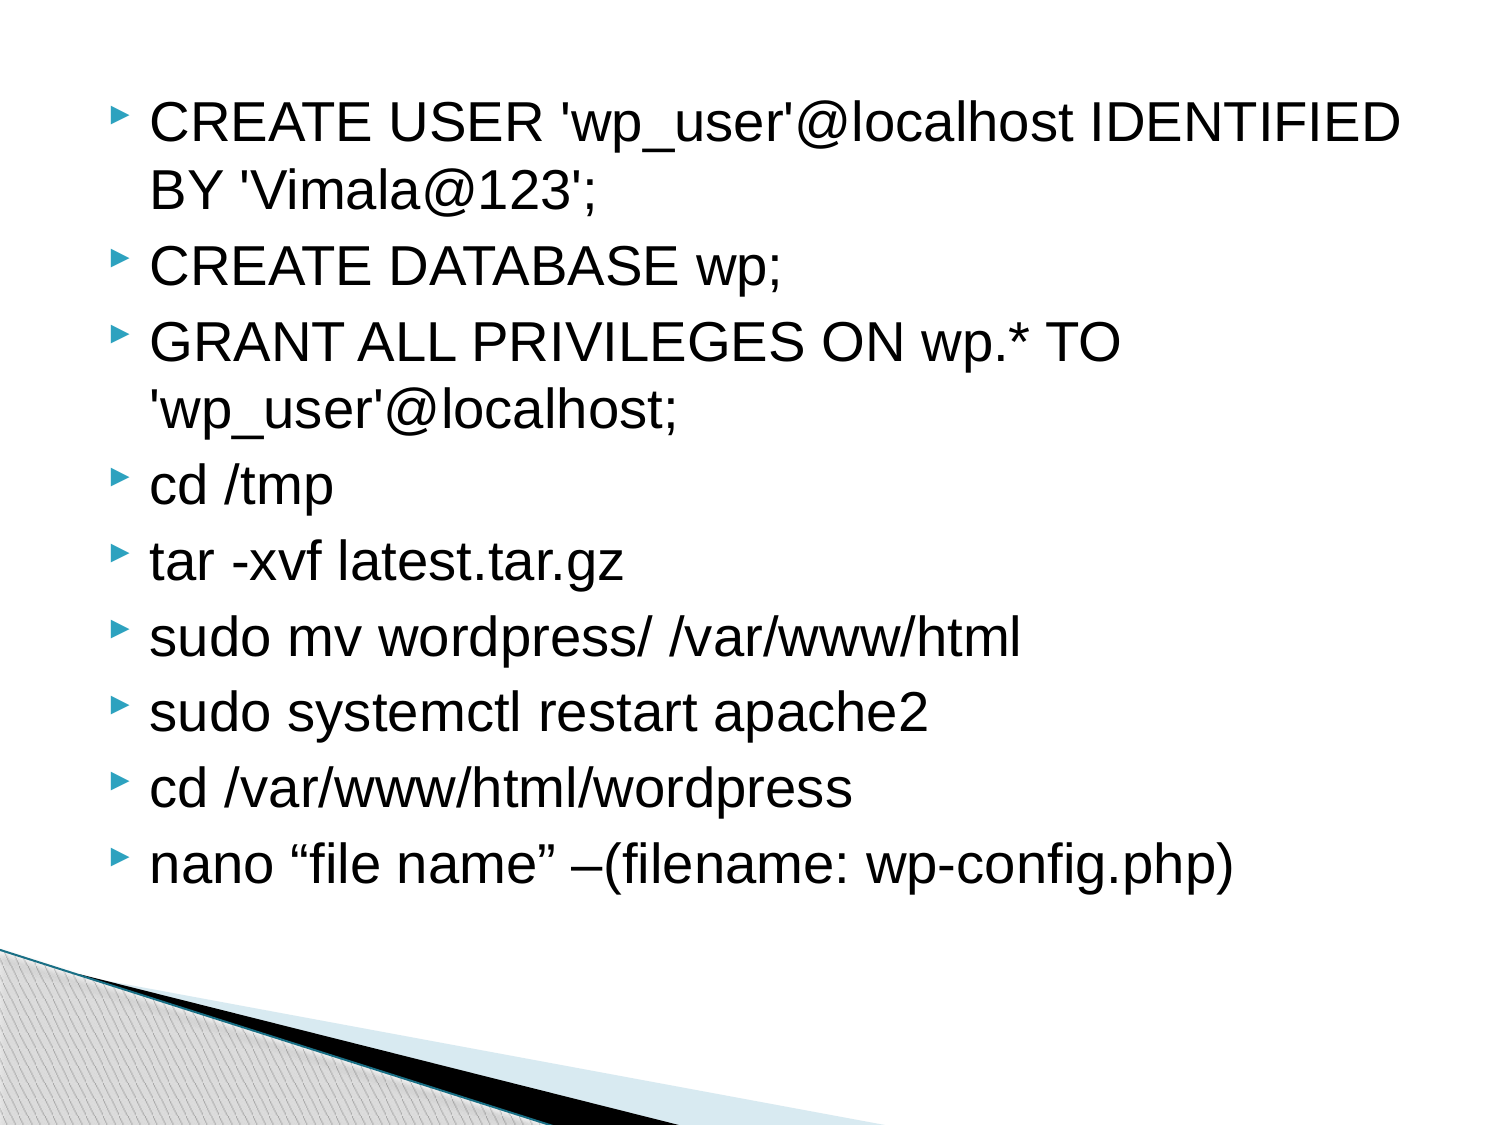

CREATE USER 'wp_user'@localhost IDENTIFIED BY 'Vimala@123';
CREATE DATABASE wp;
GRANT ALL PRIVILEGES ON wp.* TO 'wp_user'@localhost;
cd /tmp
tar -xvf latest.tar.gz
sudo mv wordpress/ /var/www/html
sudo systemctl restart apache2
cd /var/www/html/wordpress
nano “file name” –(filename: wp-config.php)